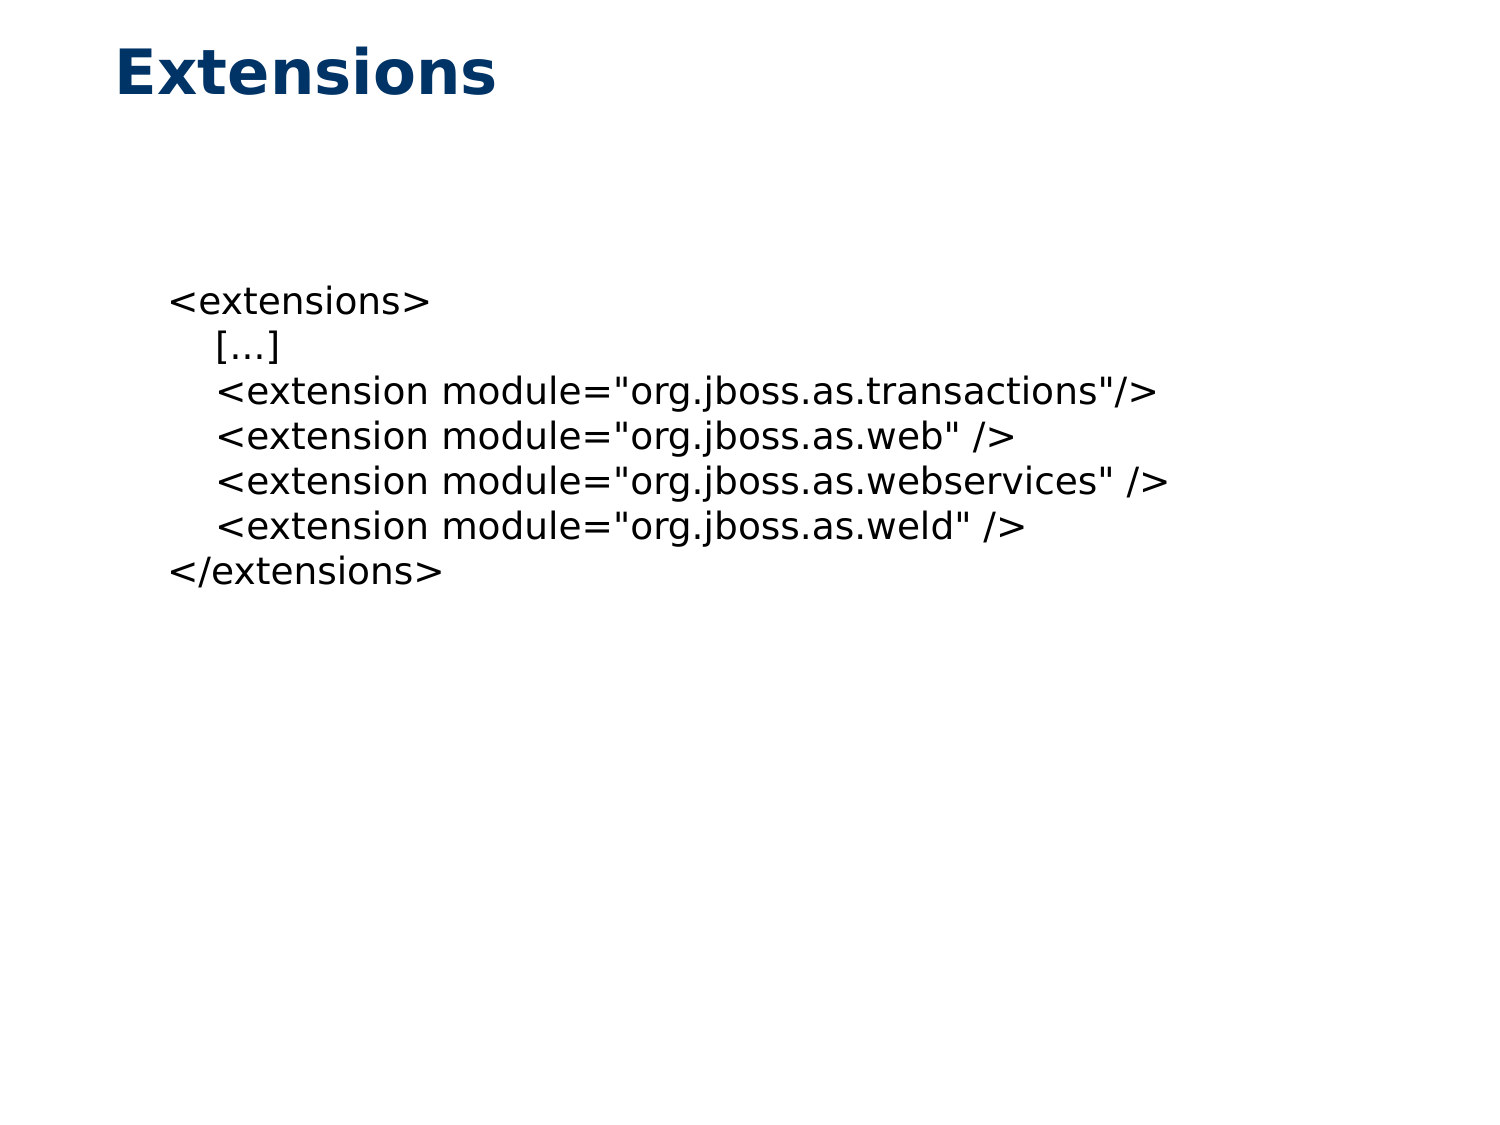

# Extensions
<extensions>
    [...]
    <extension module="org.jboss.as.transactions"/>
    <extension module="org.jboss.as.web" />
    <extension module="org.jboss.as.webservices" />
    <extension module="org.jboss.as.weld" />
</extensions>